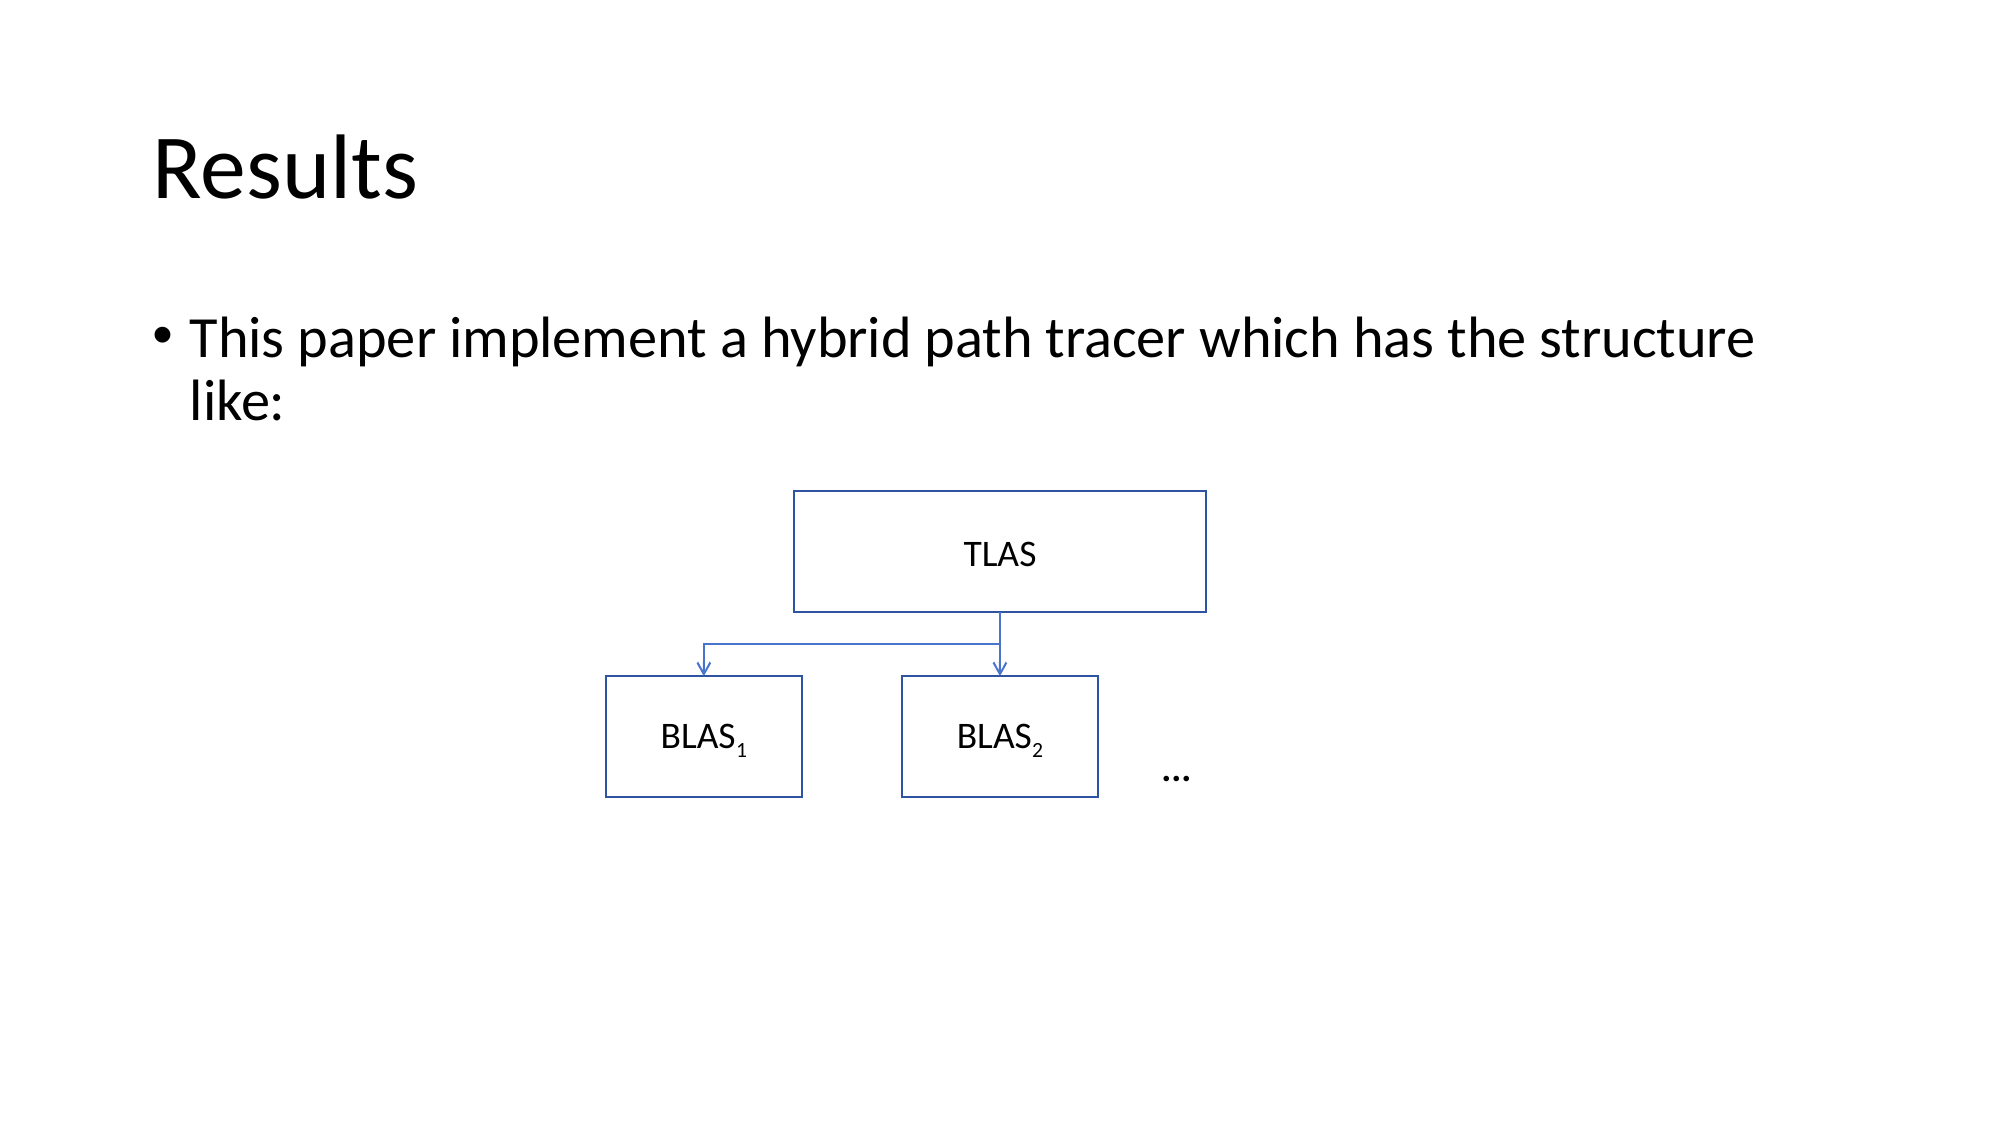

# Results
This paper implement a hybrid path tracer which has the structure like:

TLAS
BLAS1
BLAS2
...